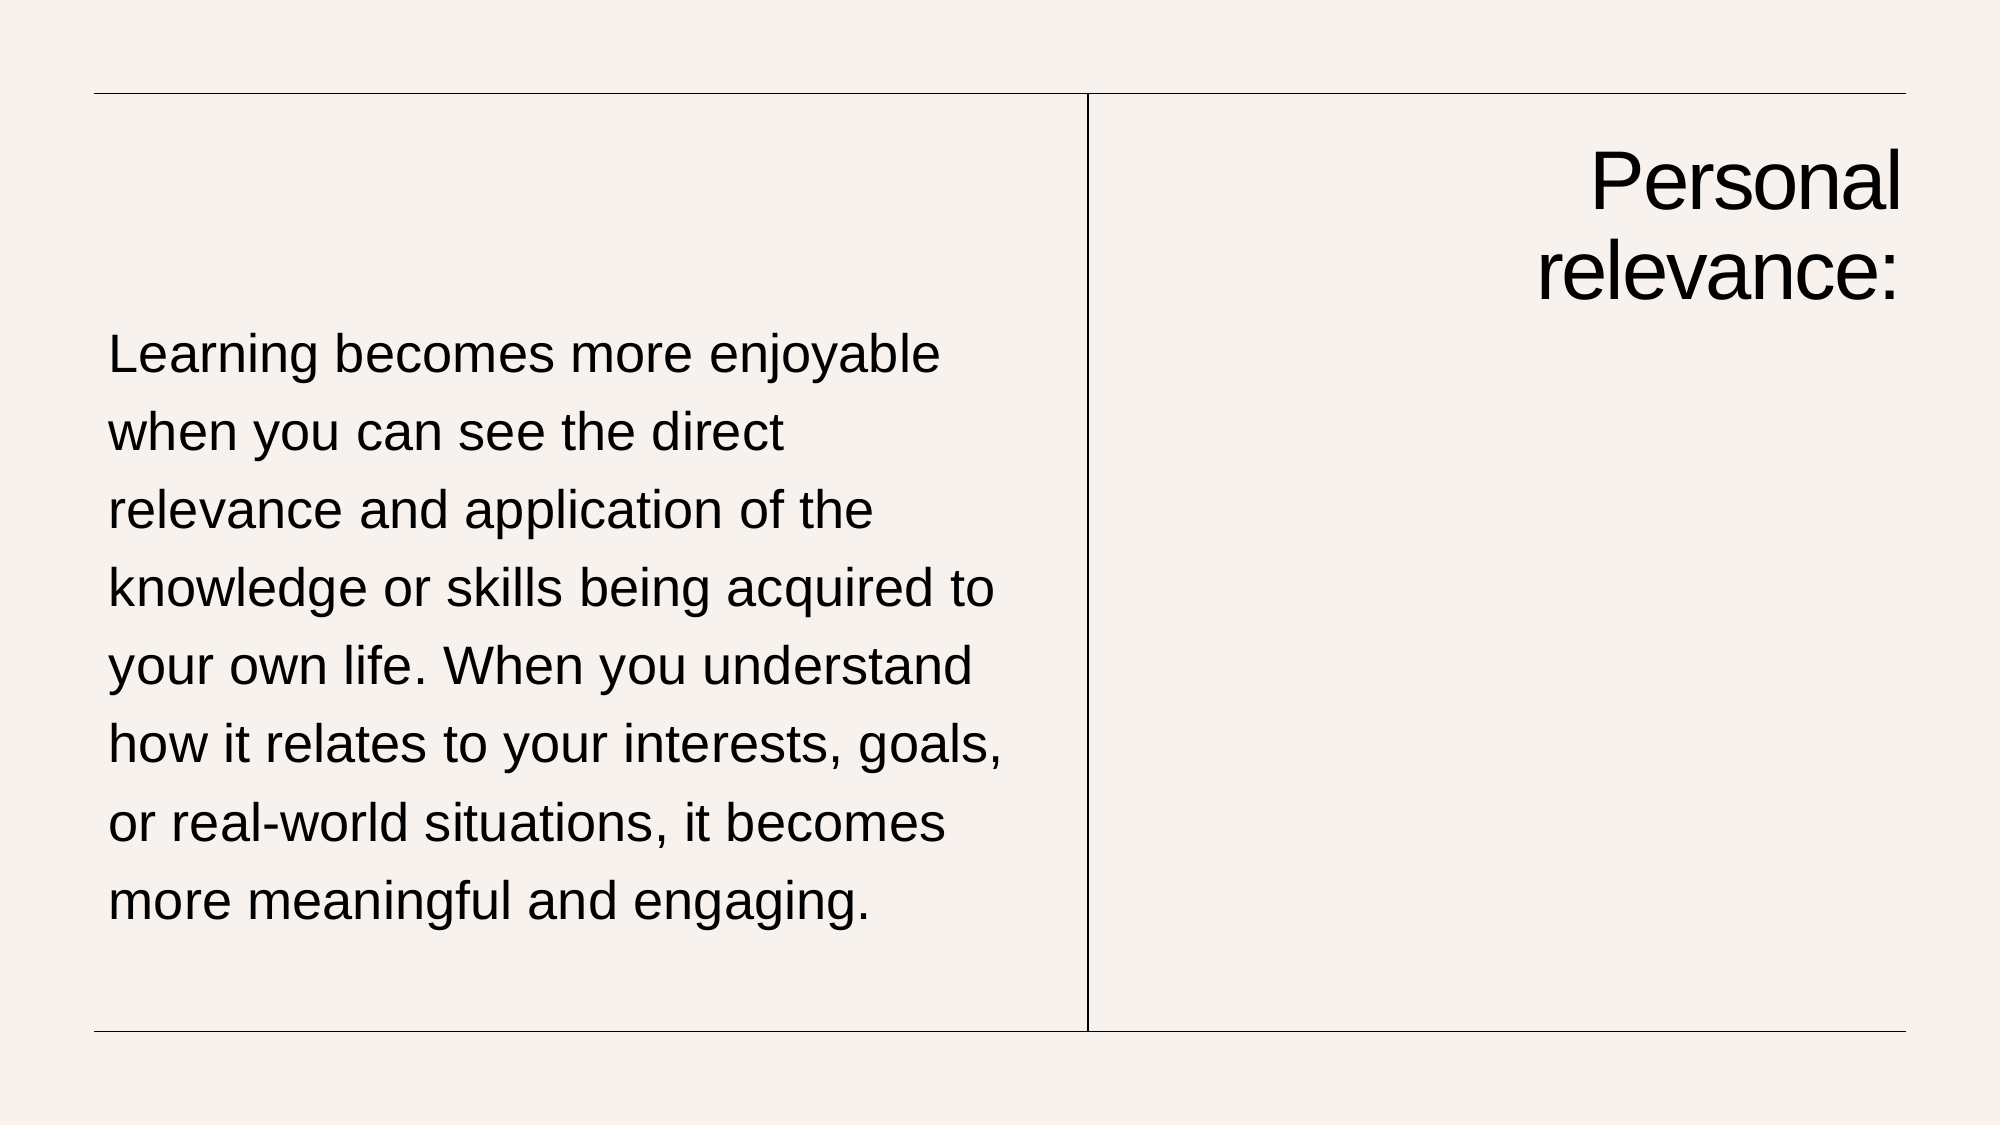

Learning becomes more enjoyable when you can see the direct relevance and application of the knowledge or skills being acquired to your own life. When you understand how it relates to your interests, goals, or real-world situations, it becomes more meaningful and engaging.
# Personal relevance: